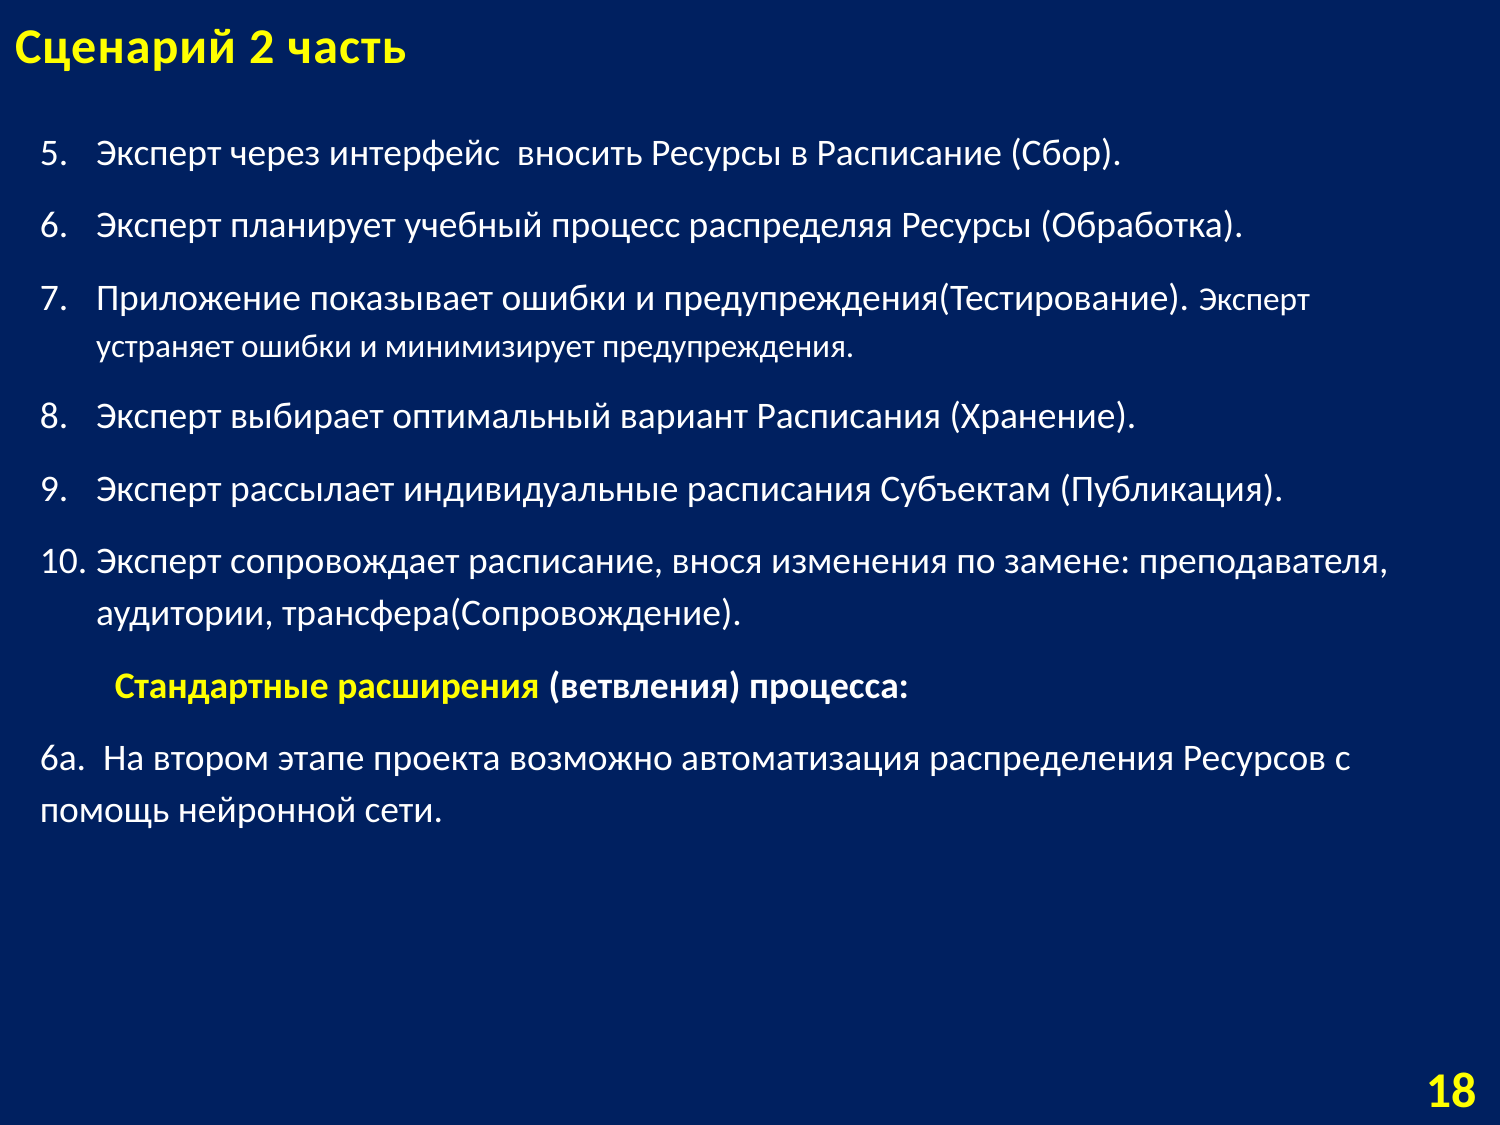

# Сценарий 2 часть
Эксперт через интерфейс  вносить Ресурсы в Расписание (Сбор).
Эксперт планирует учебный процесс распределяя Ресурсы (Обработка).
Приложение показывает ошибки и предупреждения(Тестирование). Эксперт устраняет ошибки и минимизирует предупреждения.
Эксперт выбирает оптимальный вариант Расписания (Хранение).
Эксперт рассылает индивидуальные расписания Субъектам (Публикация).
Эксперт сопровождает расписание, внося изменения по замене: преподавателя, аудитории, трансфера(Сопровождение).
Стандартные расширения (ветвления) процесса:
6а.  На втором этапе проекта возможно автоматизация распределения Ресурсов с помощь нейронной сети.

18